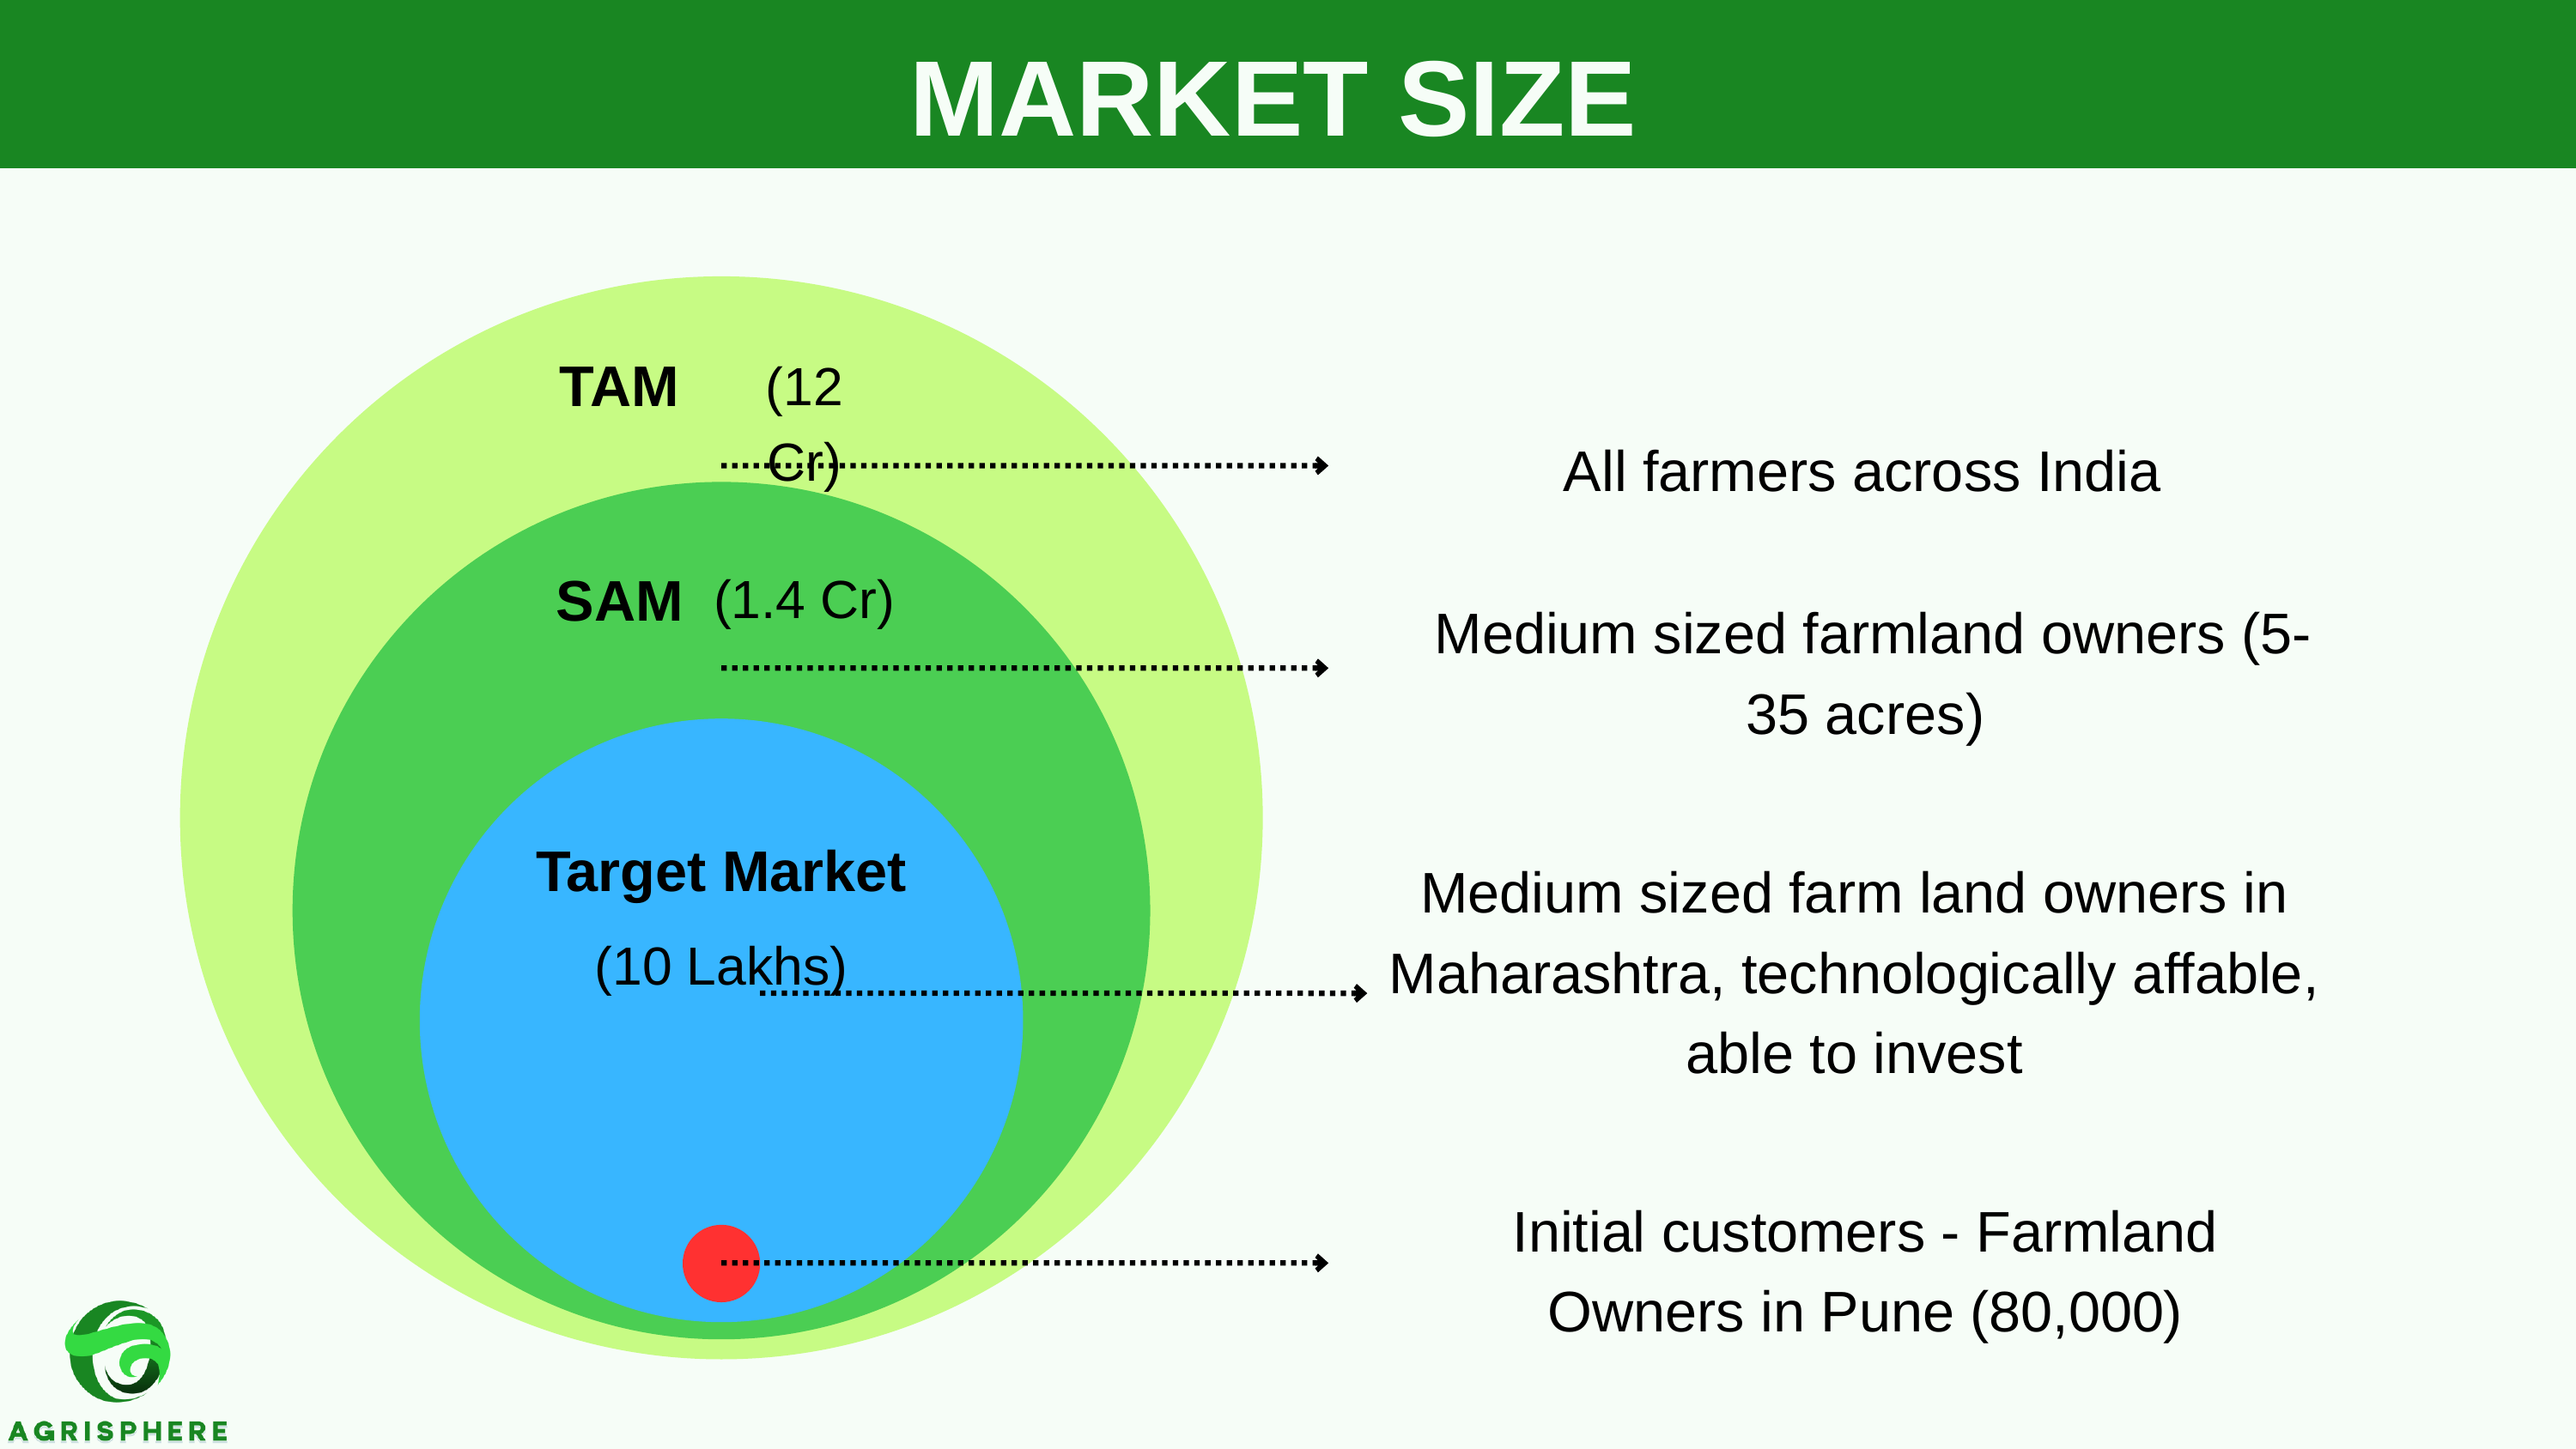

MARKET SIZE

TAM
(12 Cr)
 All farmers across India

SAM
(1.4 Cr)
 Medium sized farmland owners (5-35 acres)

Target Market
Medium sized farm land owners in Maharashtra, technologically affable, able to invest
(10 Lakhs)

Initial customers - Farmland Owners in Pune (80,000)